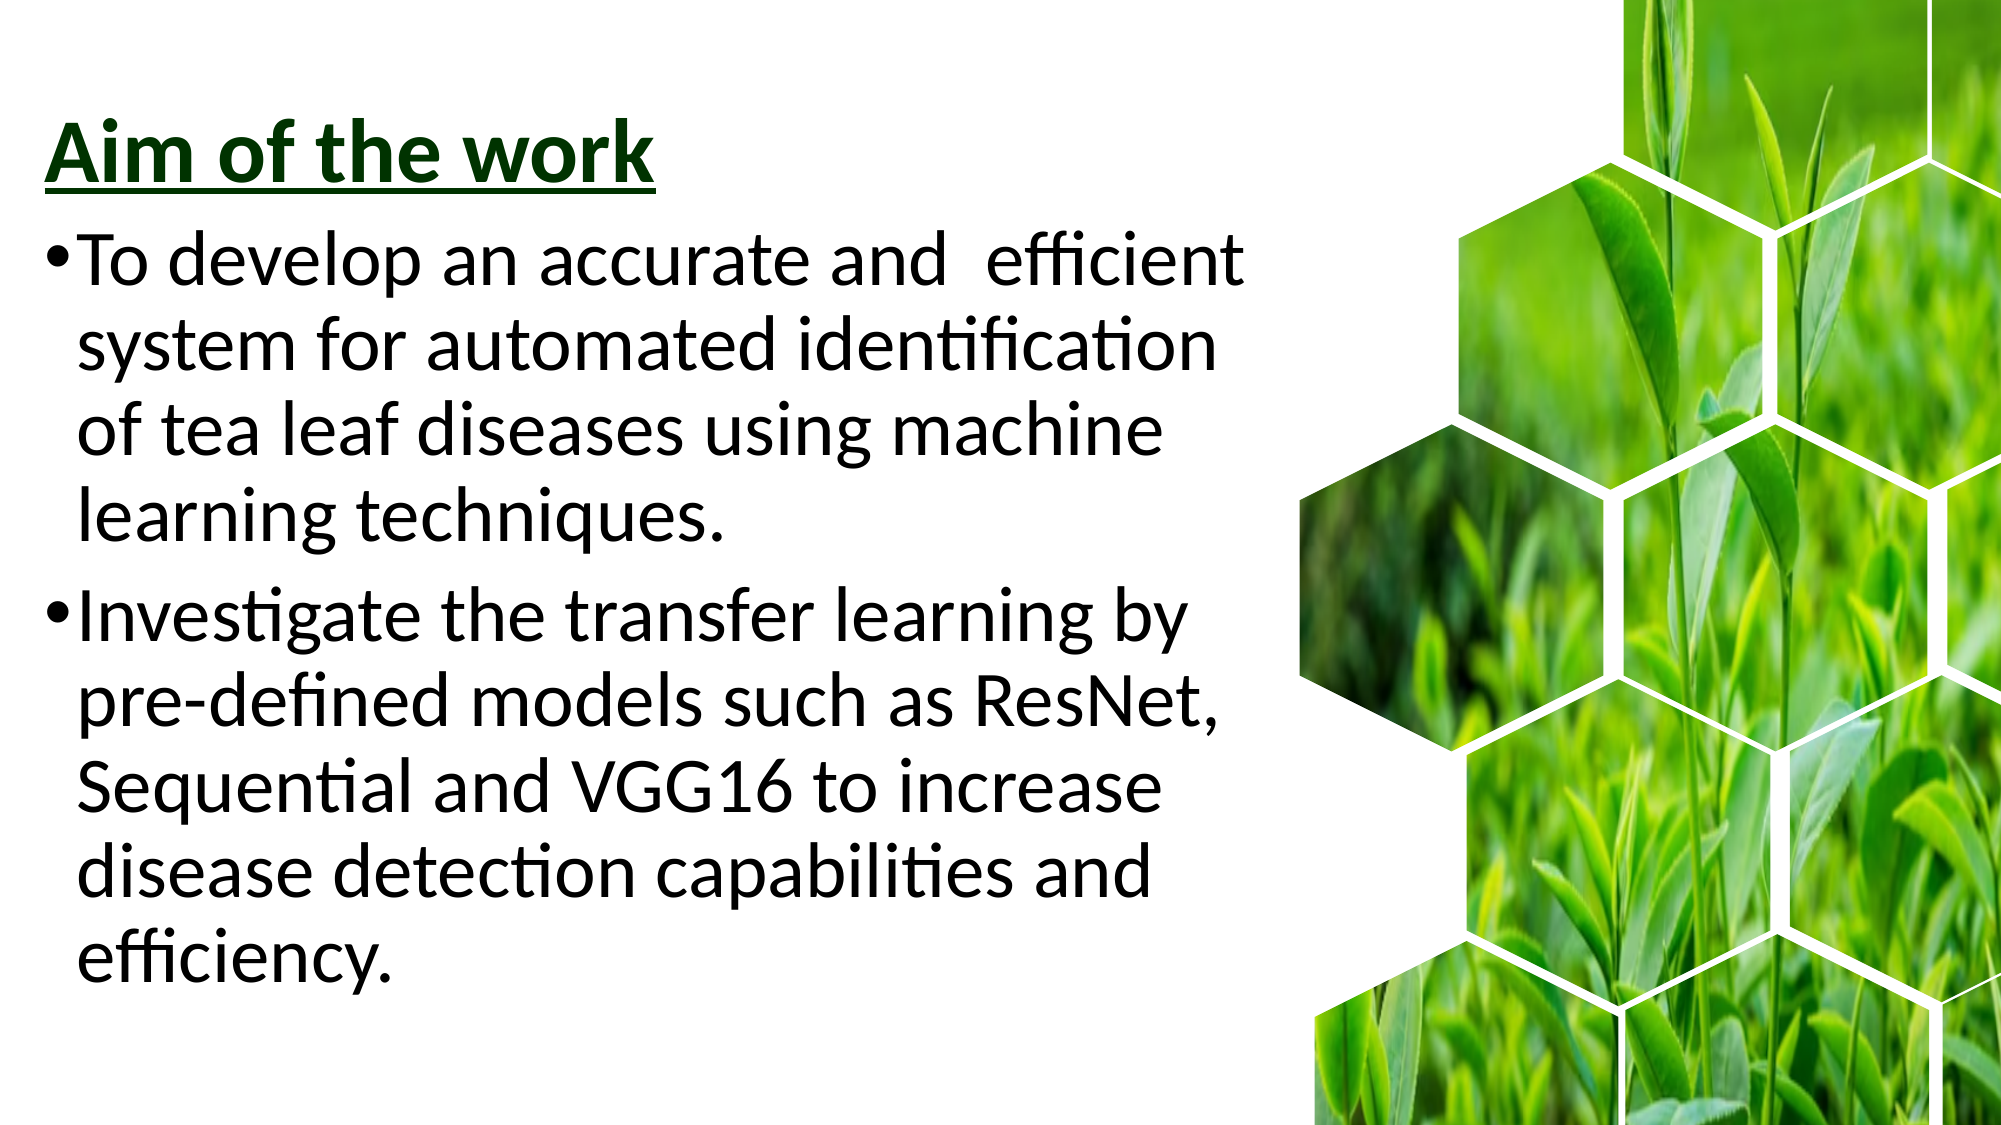

Aim of the work
To develop an accurate and  efficient system for automated identification of tea leaf diseases using machine learning techniques.
Investigate the transfer learning by pre-defined models such as ResNet, Sequential and VGG16 to increase disease detection capabilities and efficiency.